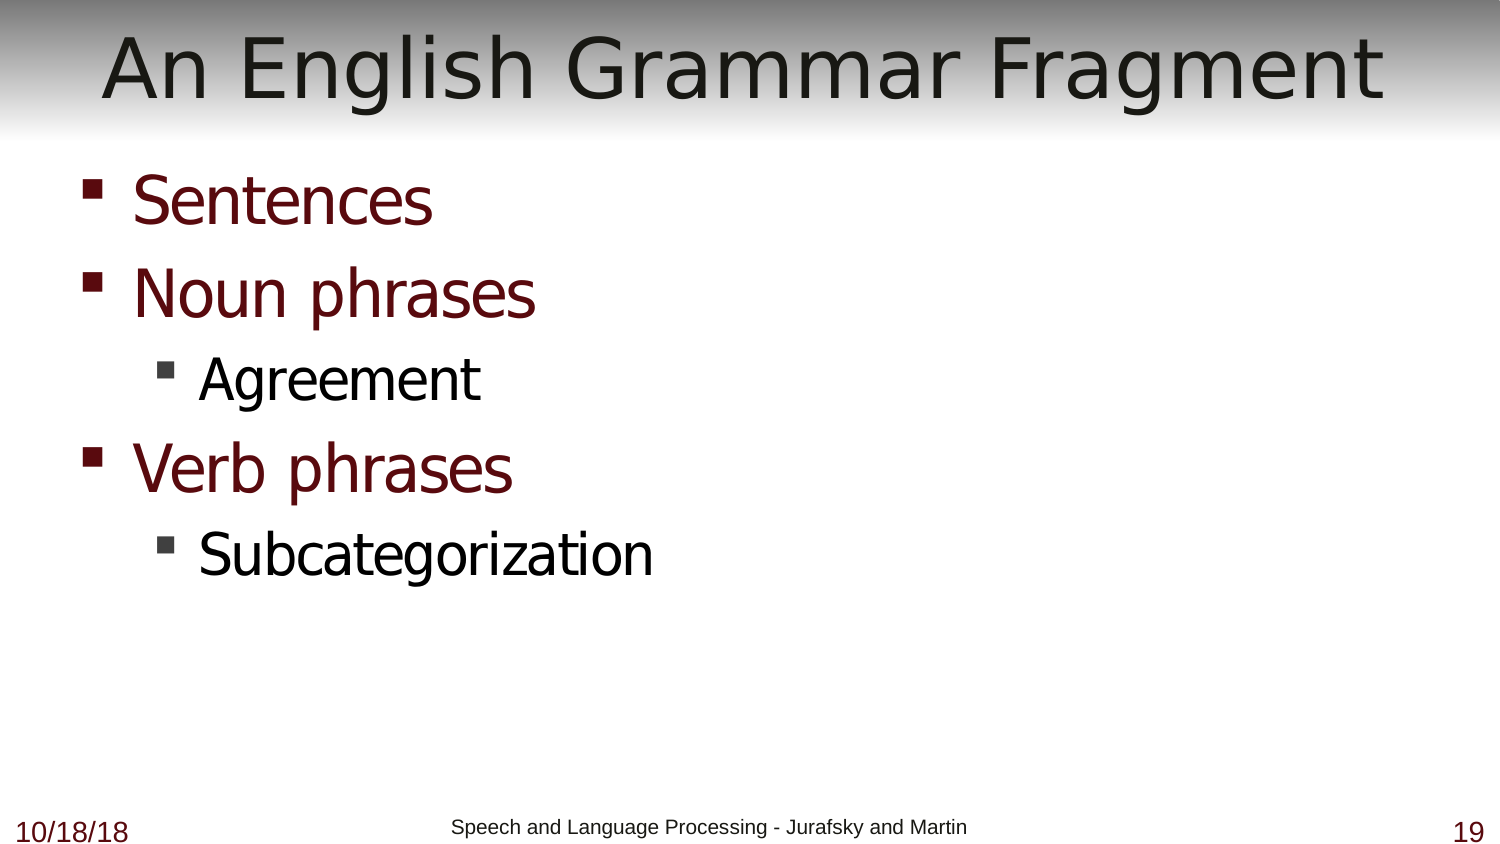

# An English Grammar Fragment
Sentences
Noun phrases
Agreement
Verb phrases
Subcategorization
10/18/18
                                         Speech and Language Processing - Jurafsky and Martin
19